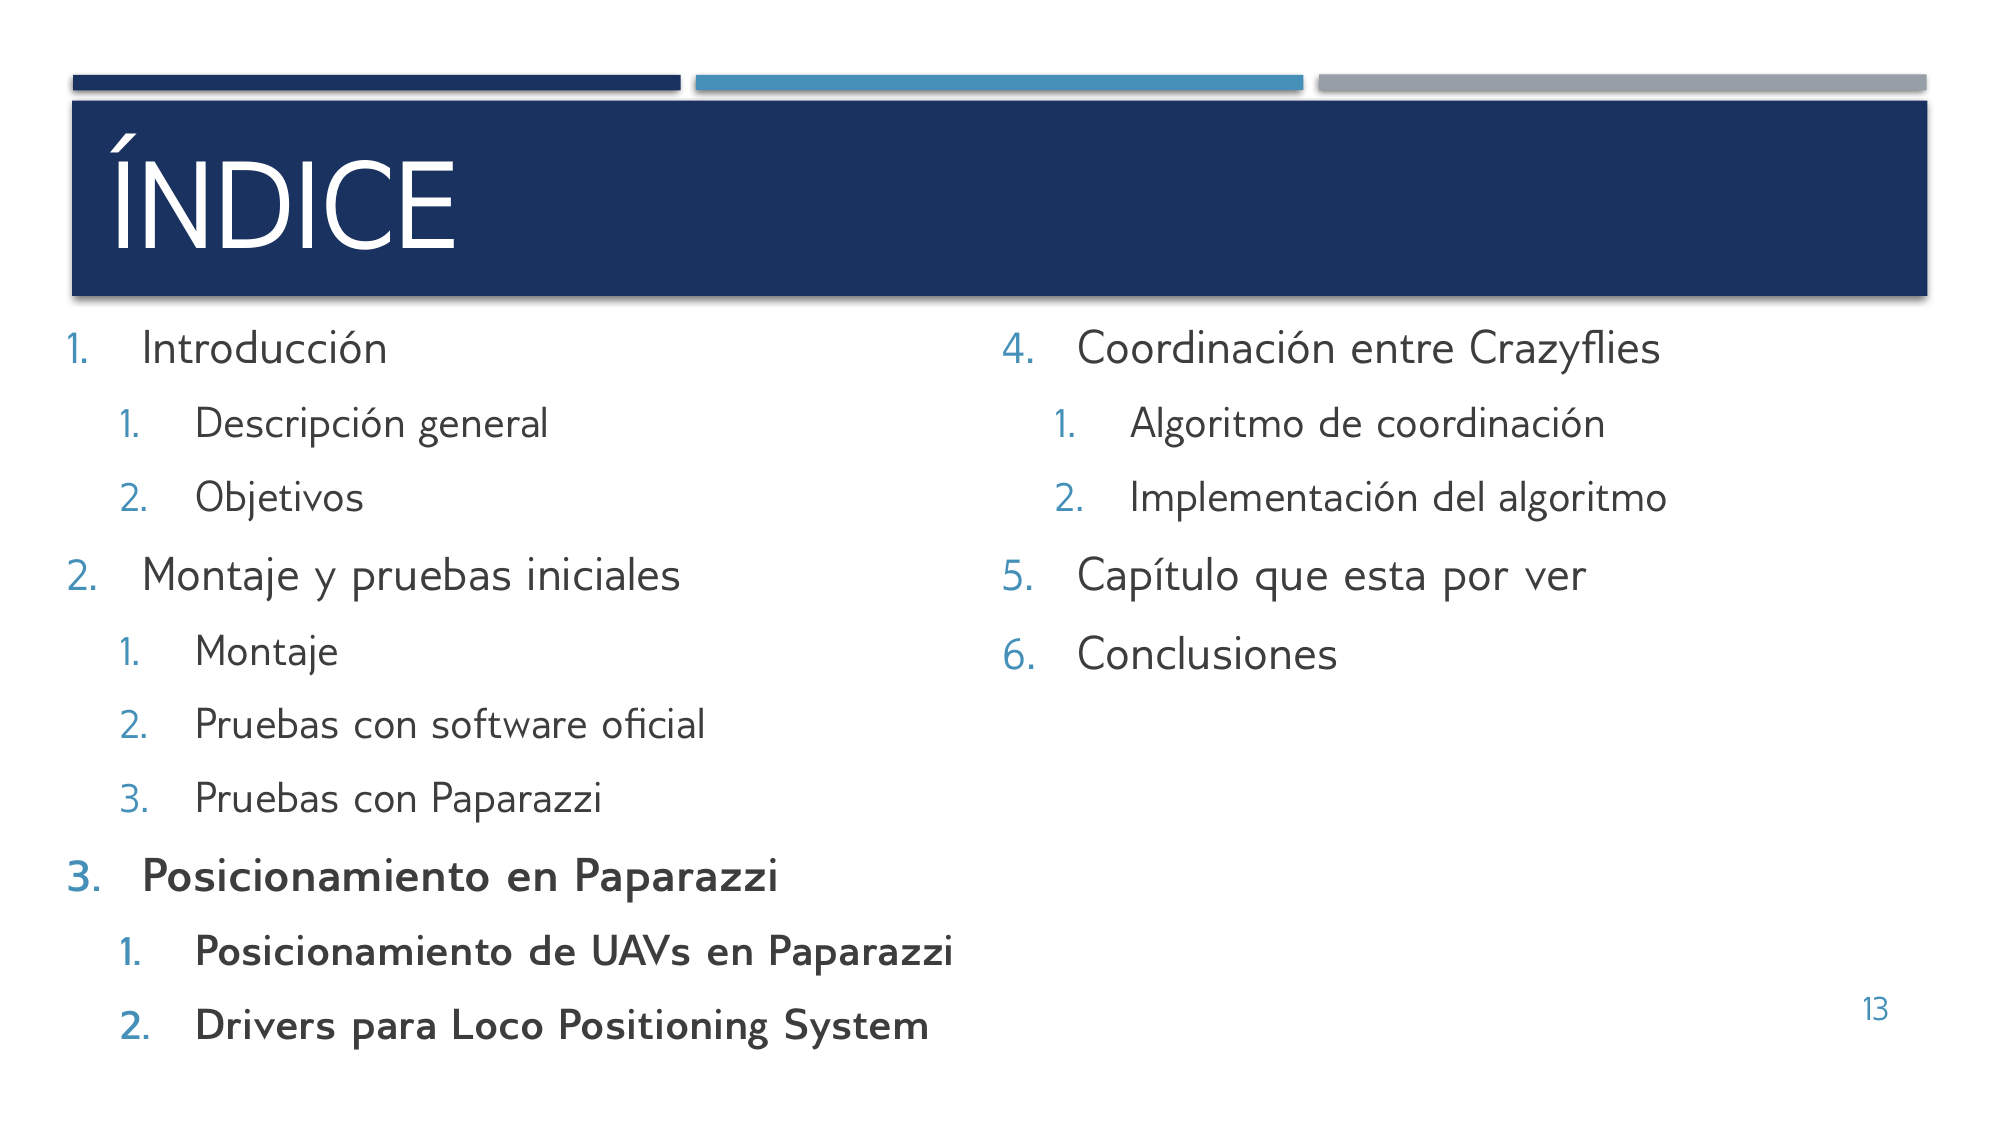

# Índice
Introducción
Descripción general
Objetivos
Montaje y pruebas iniciales
Montaje
Pruebas con software oficial
Pruebas con Paparazzi
Posicionamiento en Paparazzi
Posicionamiento de UAVs en Paparazzi
Drivers para Loco Positioning System
Coordinación entre Crazyflies
Algoritmo de coordinación
Implementación del algoritmo
Capítulo que esta por ver
Conclusiones

13